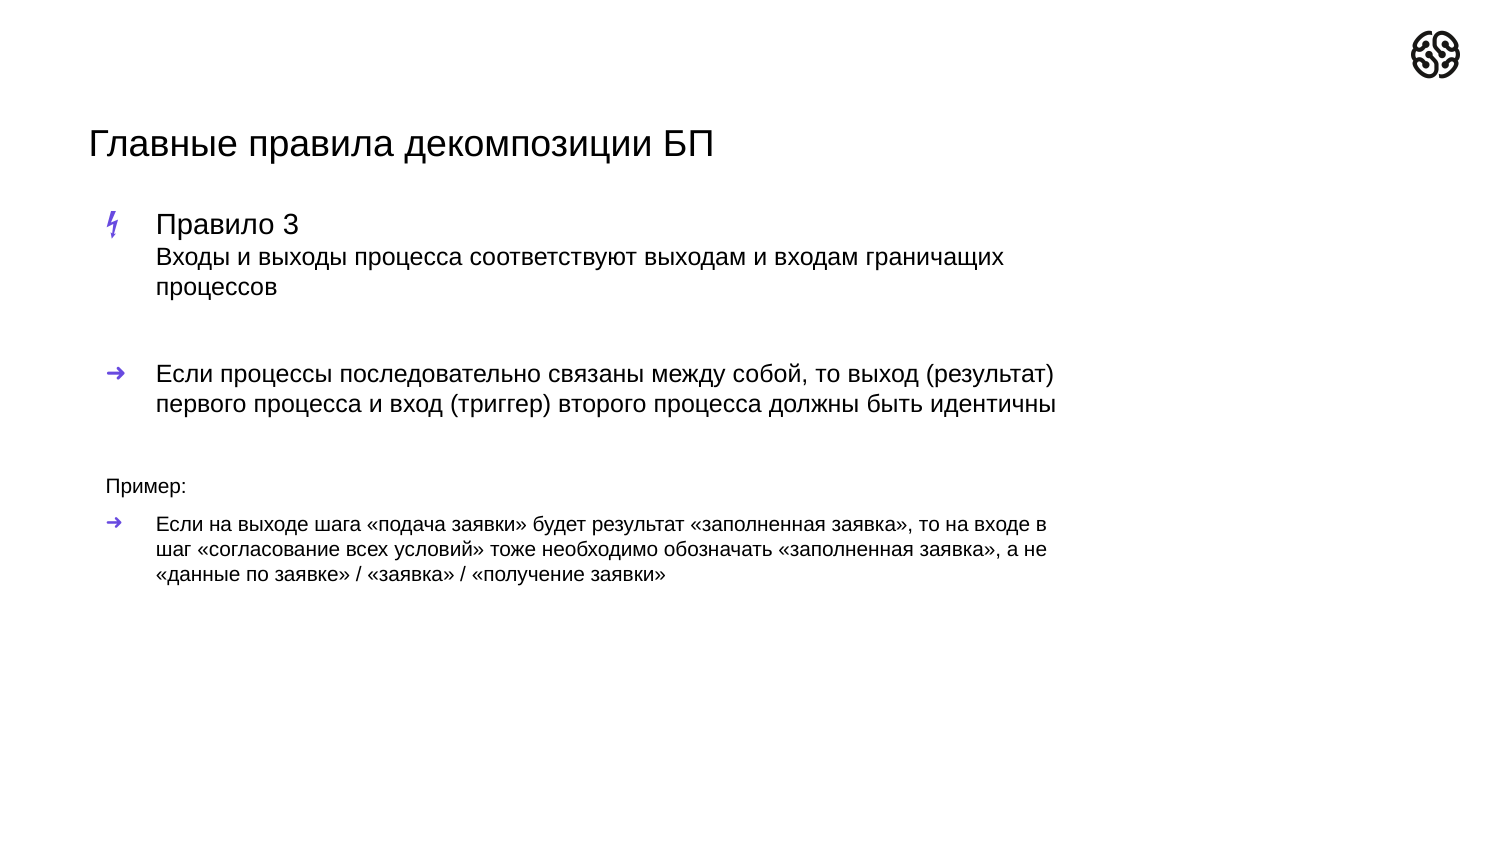

# Главные правила декомпозиции БП
Правило 3
Входы и выходы процесса соответствуют выходам и входам граничащих процессов

Если процессы последовательно связаны между собой, то выход (результат) первого процесса и вход (триггер) второго процесса должны быть идентичны

Пример:
Если на выходе шага «подача заявки» будет результат «заполненная заявка», то на входе в шаг «согласование всех условий» тоже необходимо обозначать «заполненная заявка», а не «данные по заявке» / «заявка» / «получение заявки»